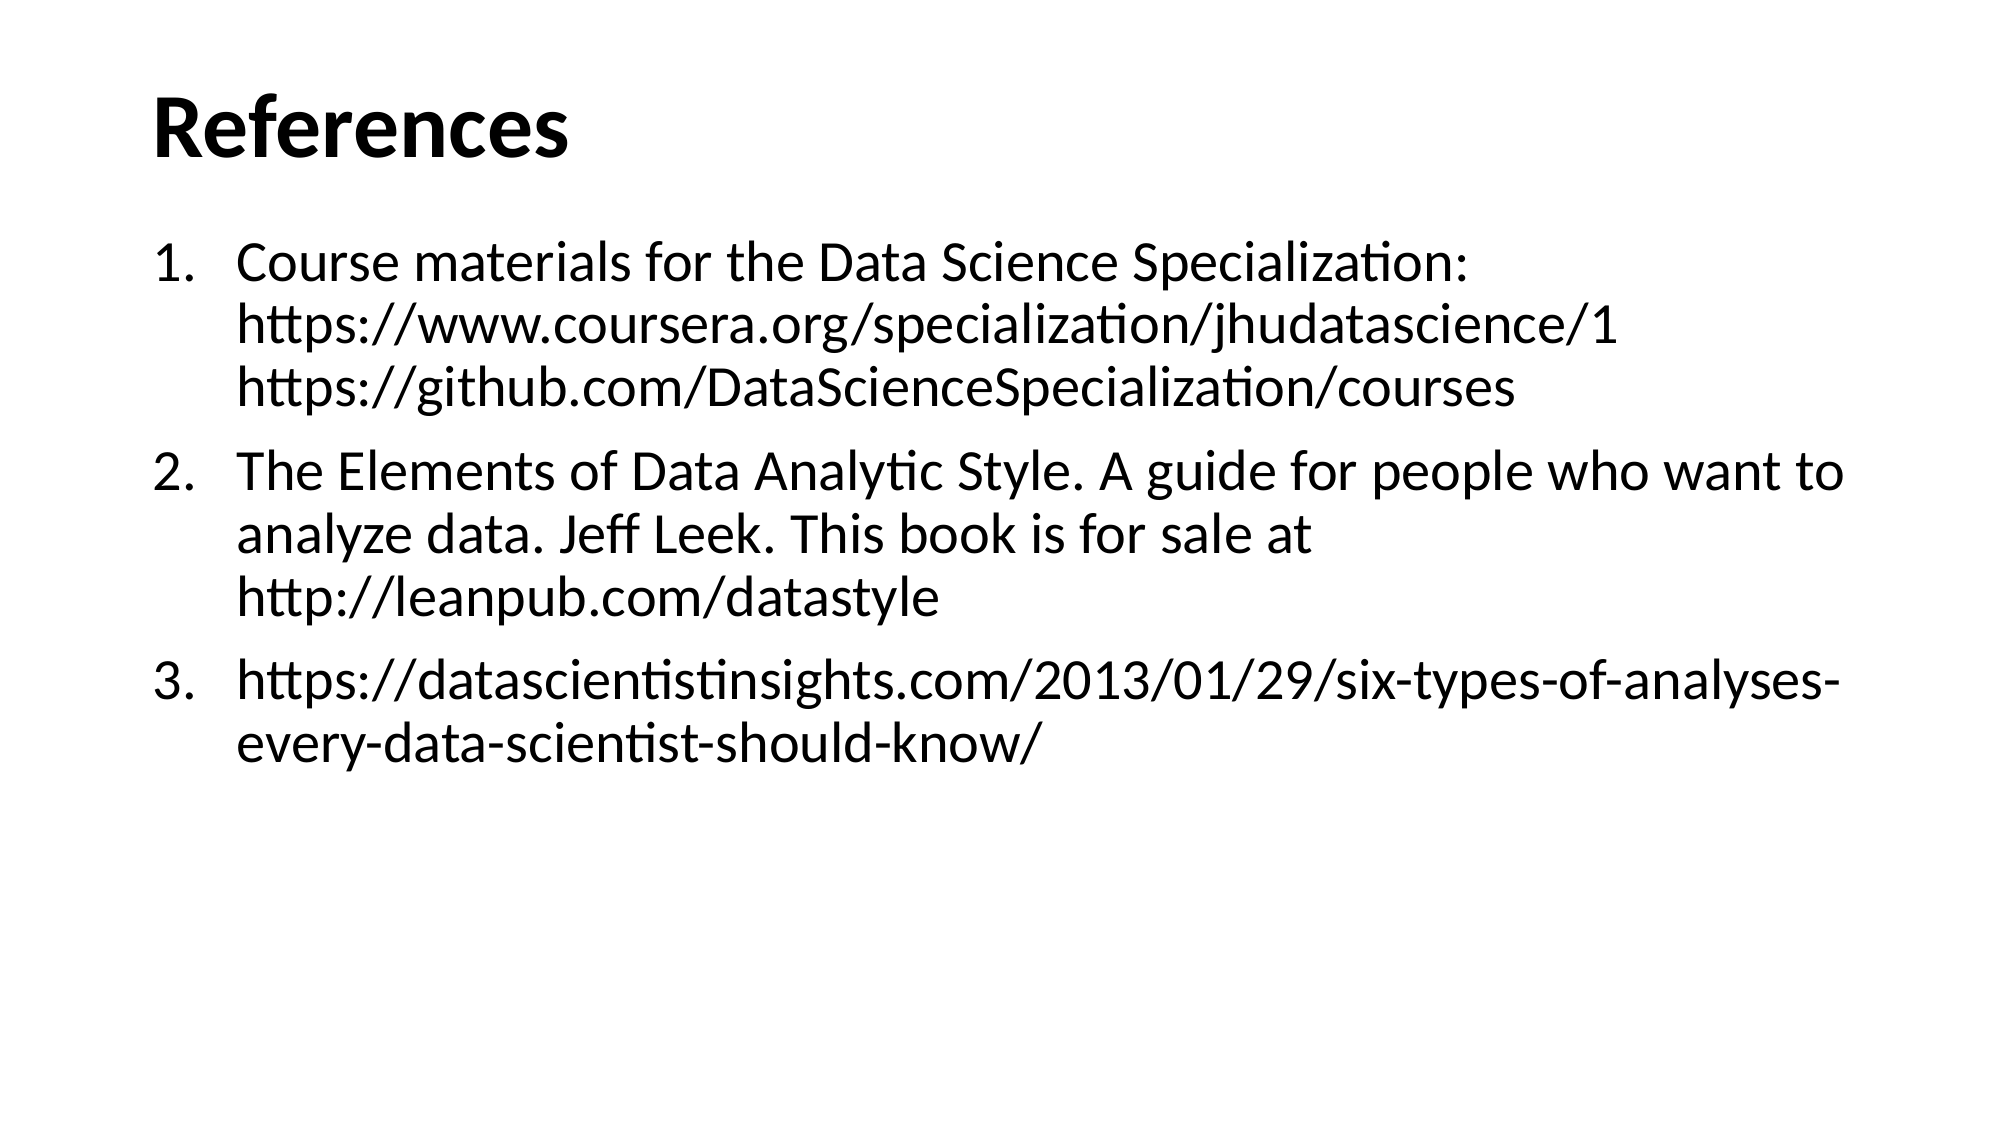

# References
Course materials for the Data Science Specialization: https://www.coursera.org/specialization/jhudatascience/1 https://github.com/DataScienceSpecialization/courses
The Elements of Data Analytic Style. A guide for people who want to analyze data. Jeff Leek. This book is for sale at http://leanpub.com/datastyle
https://datascientistinsights.com/2013/01/29/six-types-of-analyses-every-data-scientist-should-know/